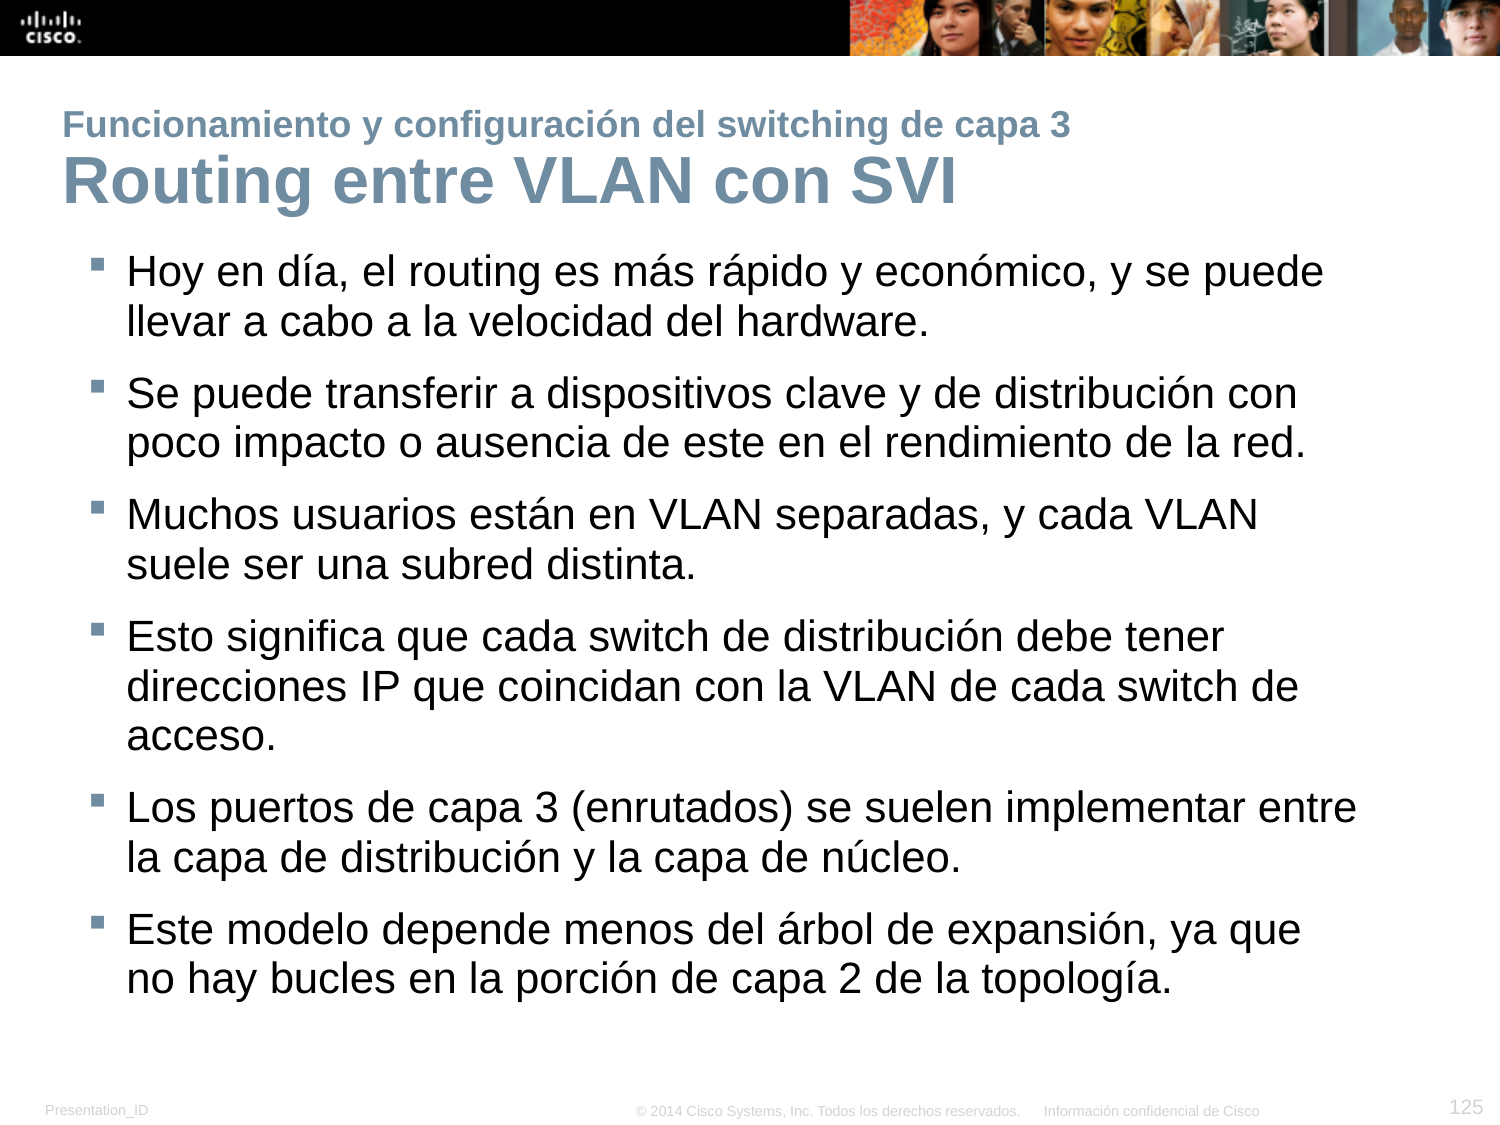

Funcionamiento y configuración del switching de capa 3
Routing entre VLAN con SVI
Hoy en día, el routing es más rápido y económico, y se puede llevar a cabo a la velocidad del hardware.
Se puede transferir a dispositivos clave y de distribución con poco impacto o ausencia de este en el rendimiento de la red.
Muchos usuarios están en VLAN separadas, y cada VLAN suele ser una subred distinta.
Esto significa que cada switch de distribución debe tener direcciones IP que coincidan con la VLAN de cada switch de acceso.
Los puertos de capa 3 (enrutados) se suelen implementar entre la capa de distribución y la capa de núcleo.
Este modelo depende menos del árbol de expansión, ya que no hay bucles en la porción de capa 2 de la topología.